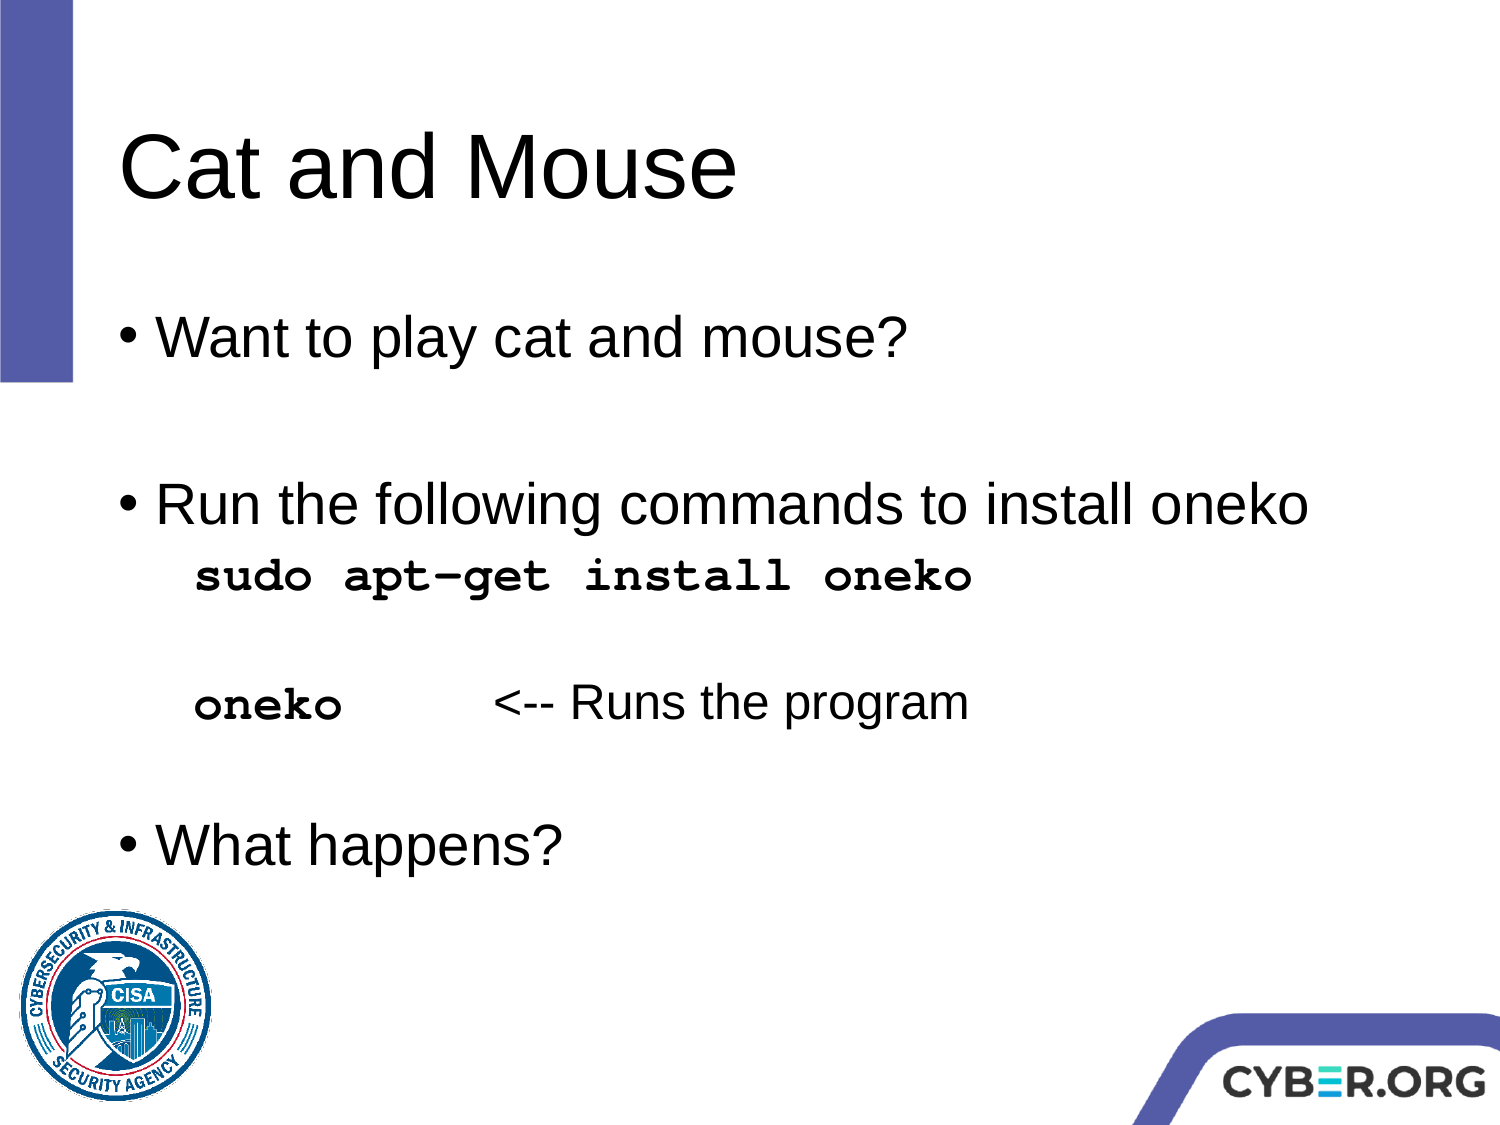

# Cat and Mouse
Want to play cat and mouse?

Run the following commands to install oneko
sudo apt-get install oneko

oneko     <-- Runs the program

What happens?